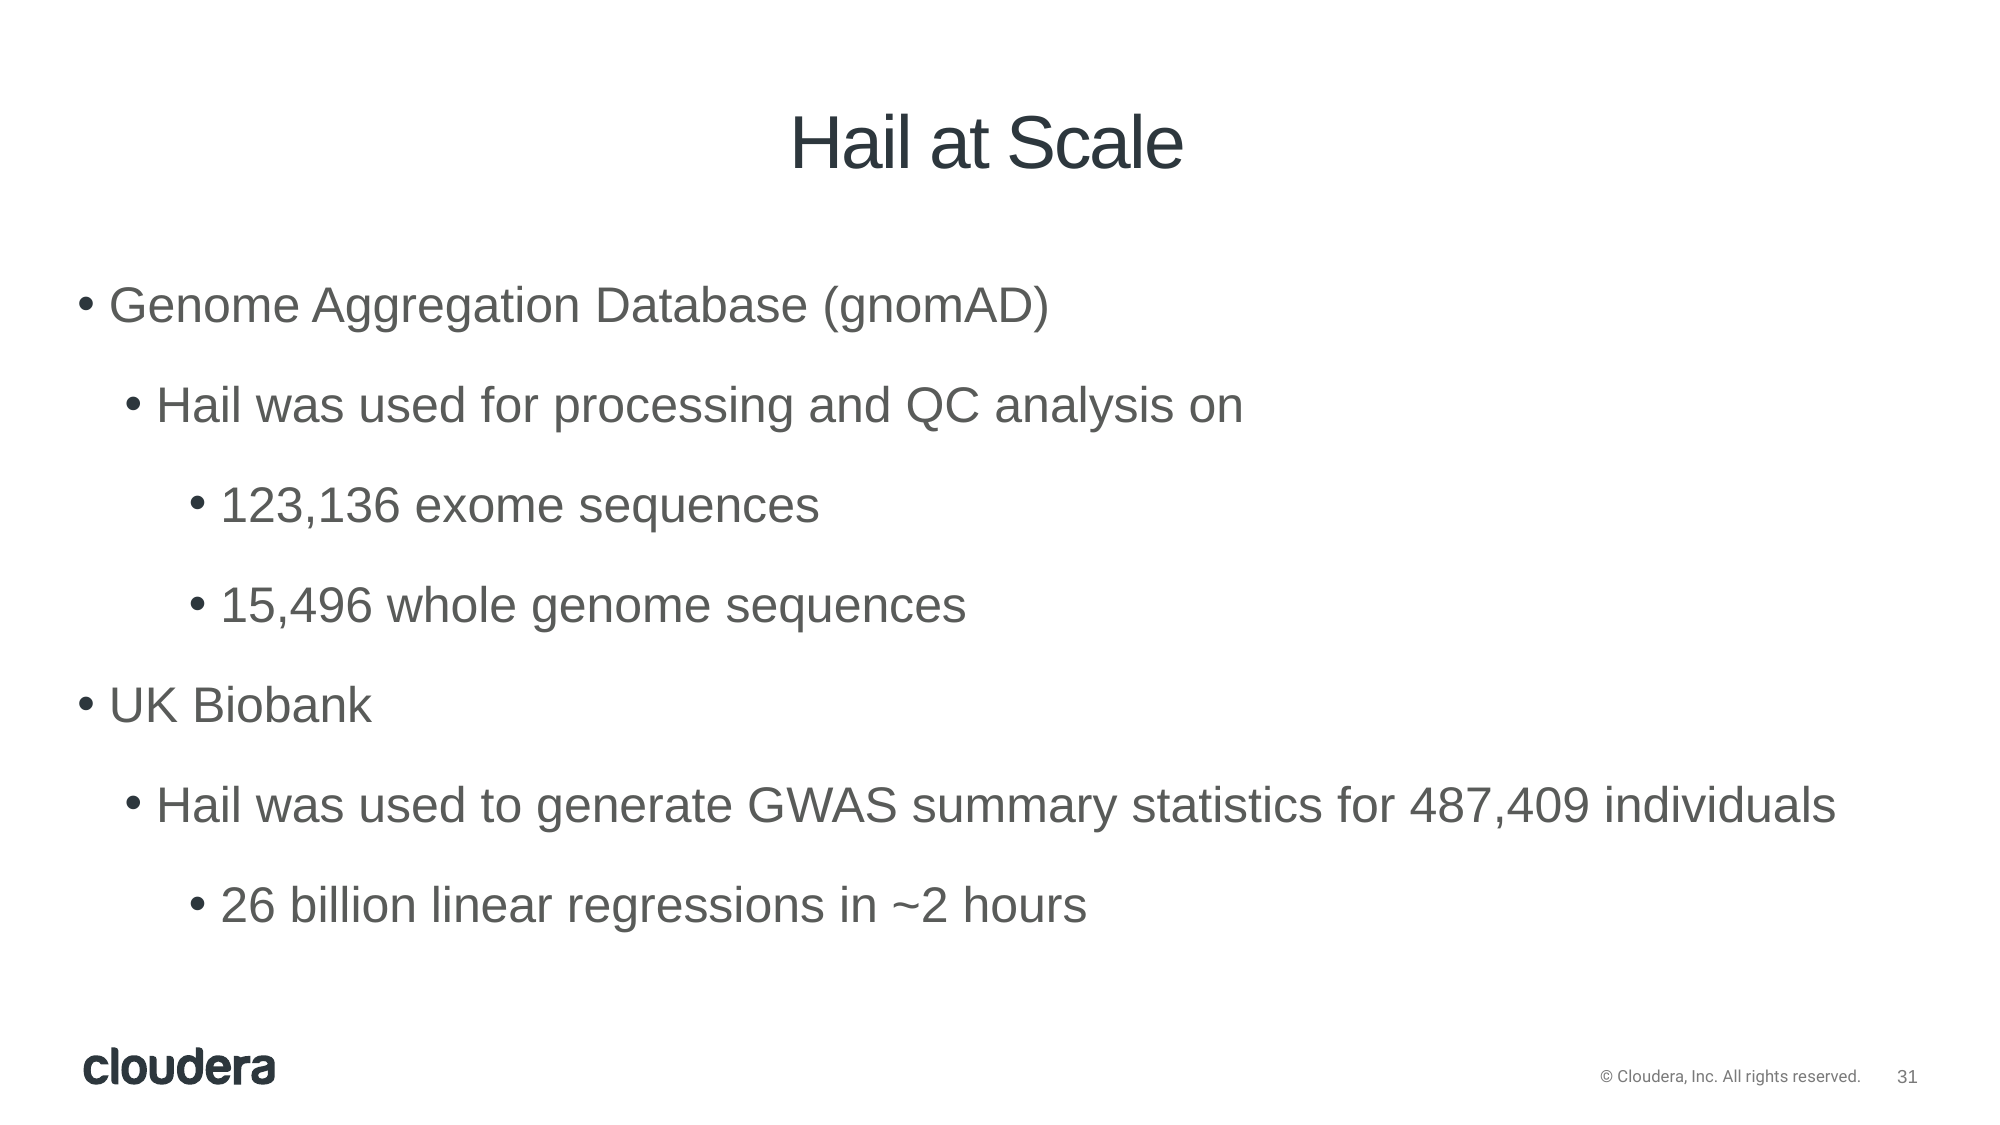

# Hail at Scale
 Genome Aggregation Database (gnomAD)
 Hail was used for processing and QC analysis on
 123,136 exome sequences
 15,496 whole genome sequences
 UK Biobank
 Hail was used to generate GWAS summary statistics for 487,409 individuals
 26 billion linear regressions in ~2 hours